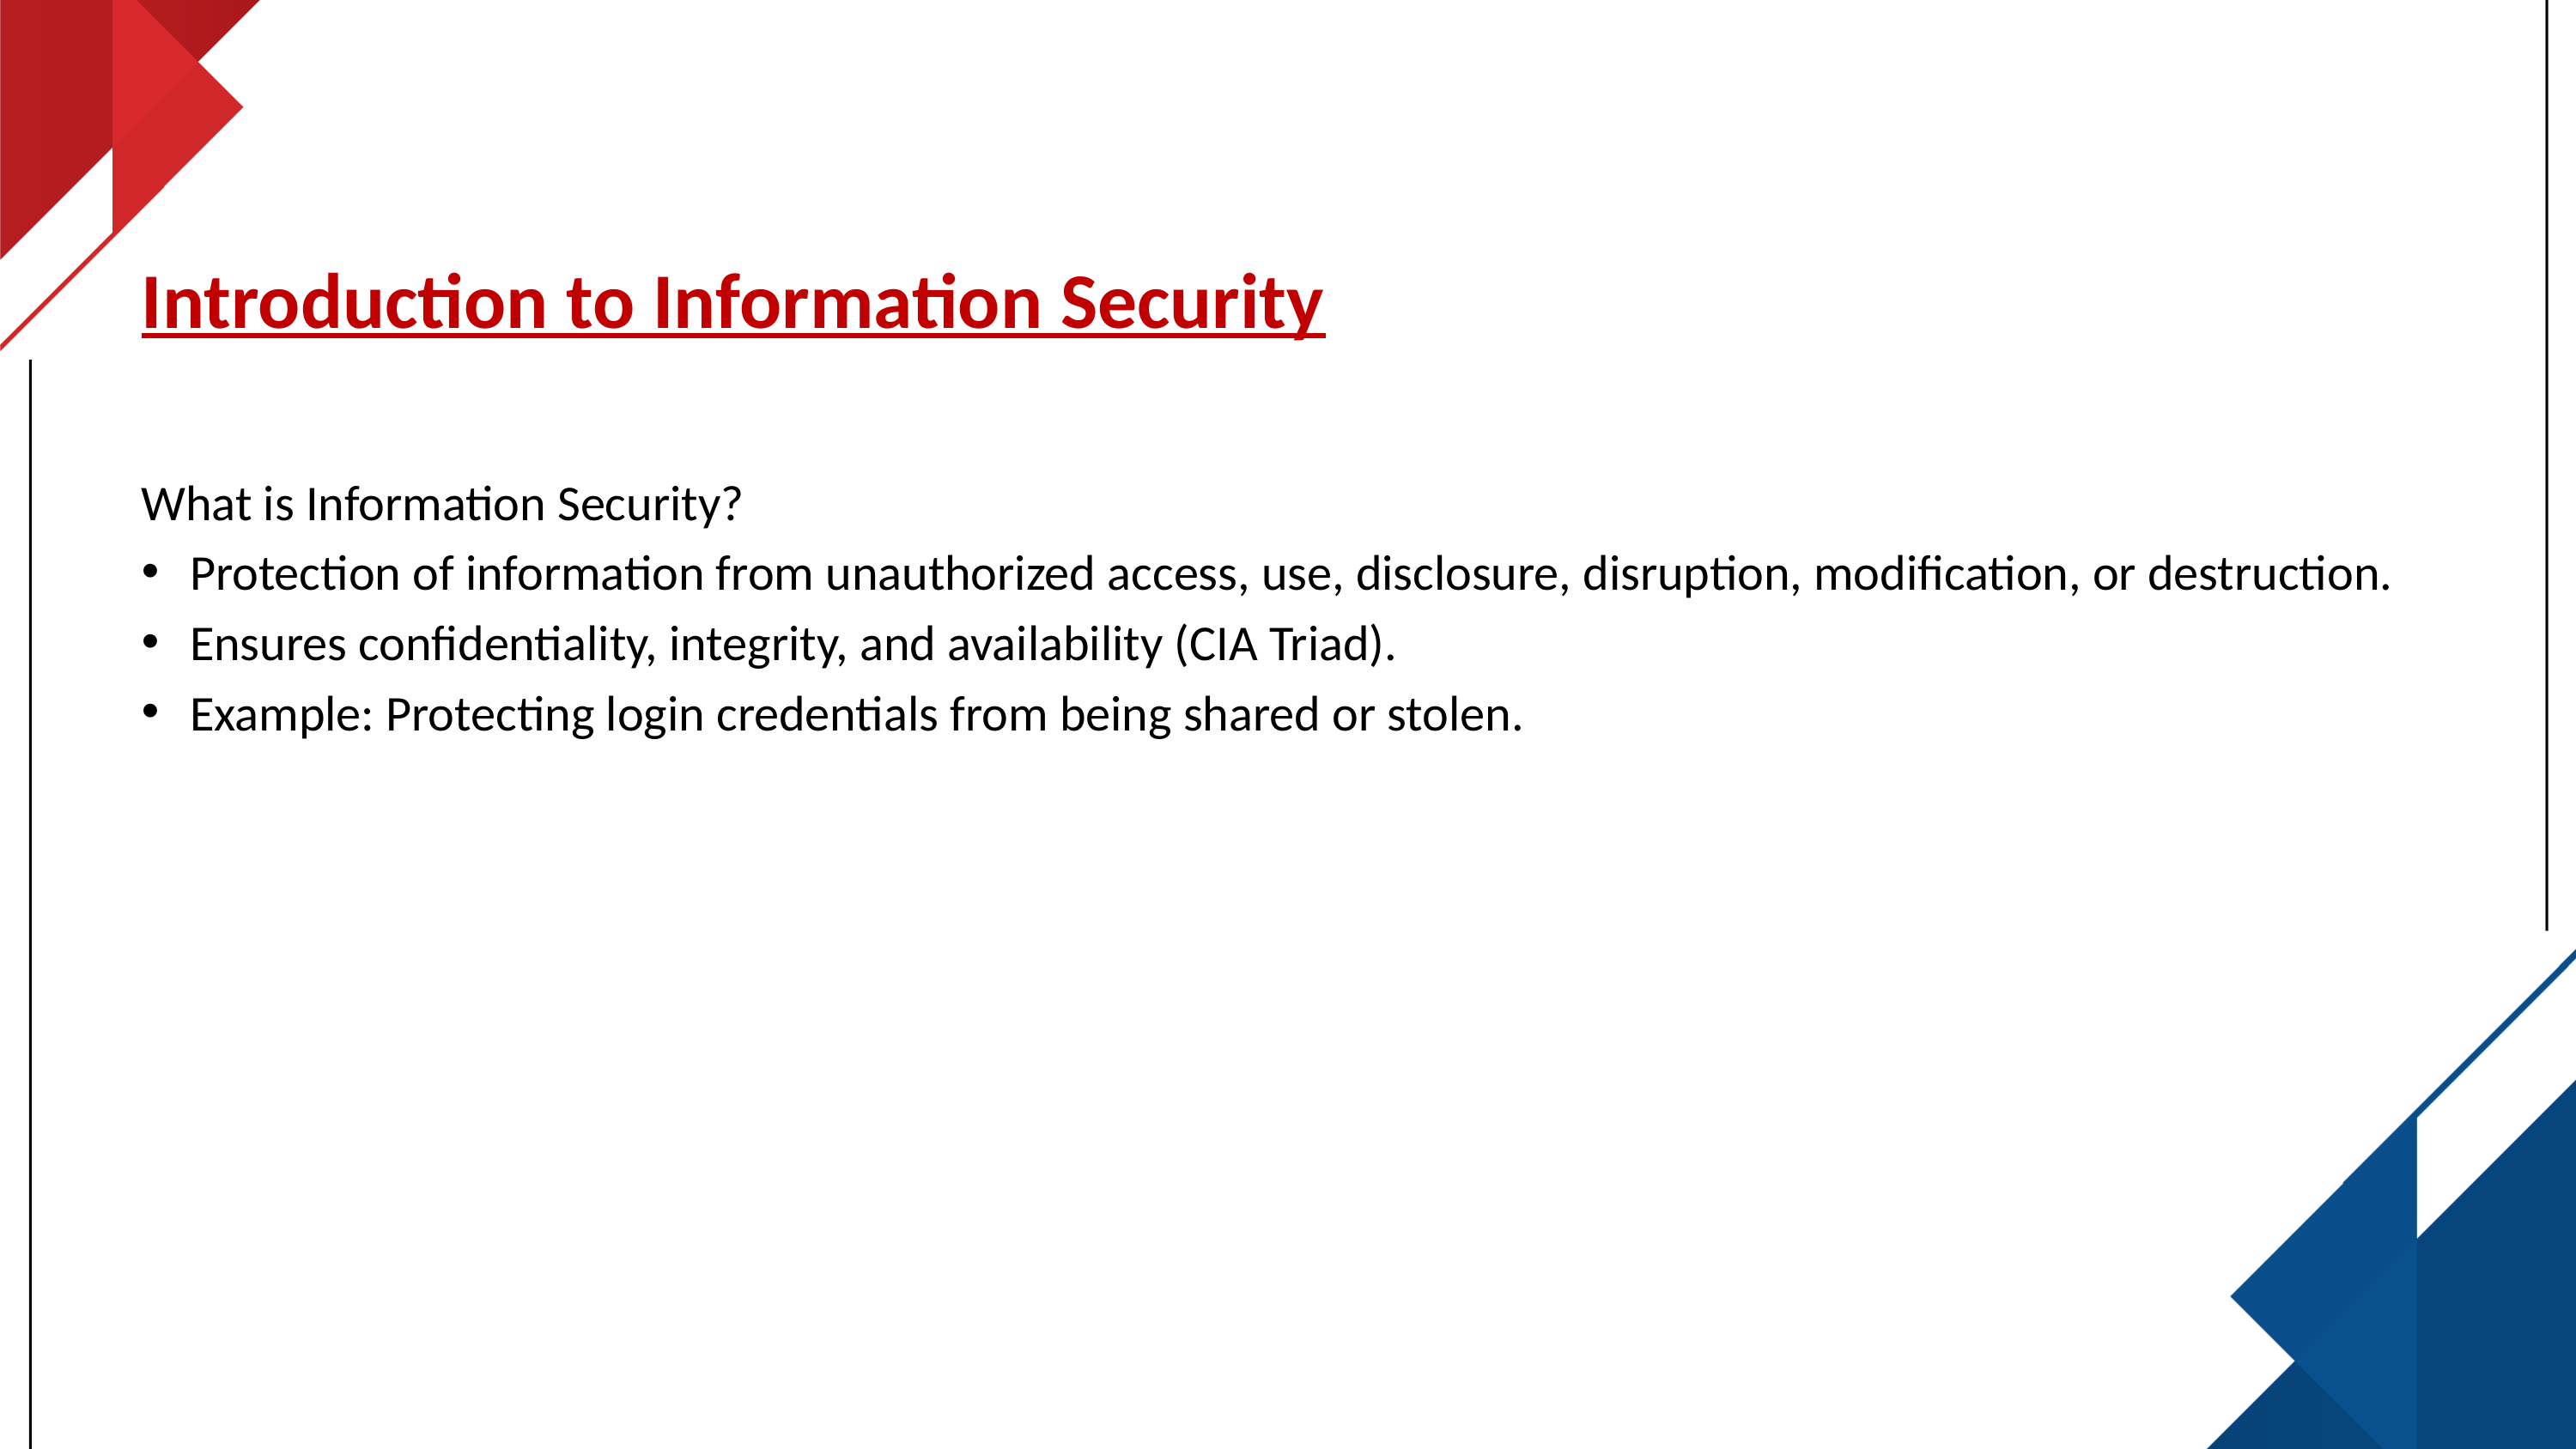

Introduction to Information Security

What is Information Security?
Protection of information from unauthorized access, use, disclosure, disruption, modification, or destruction.
Ensures confidentiality, integrity, and availability (CIA Triad).
Example: Protecting login credentials from being shared or stolen.